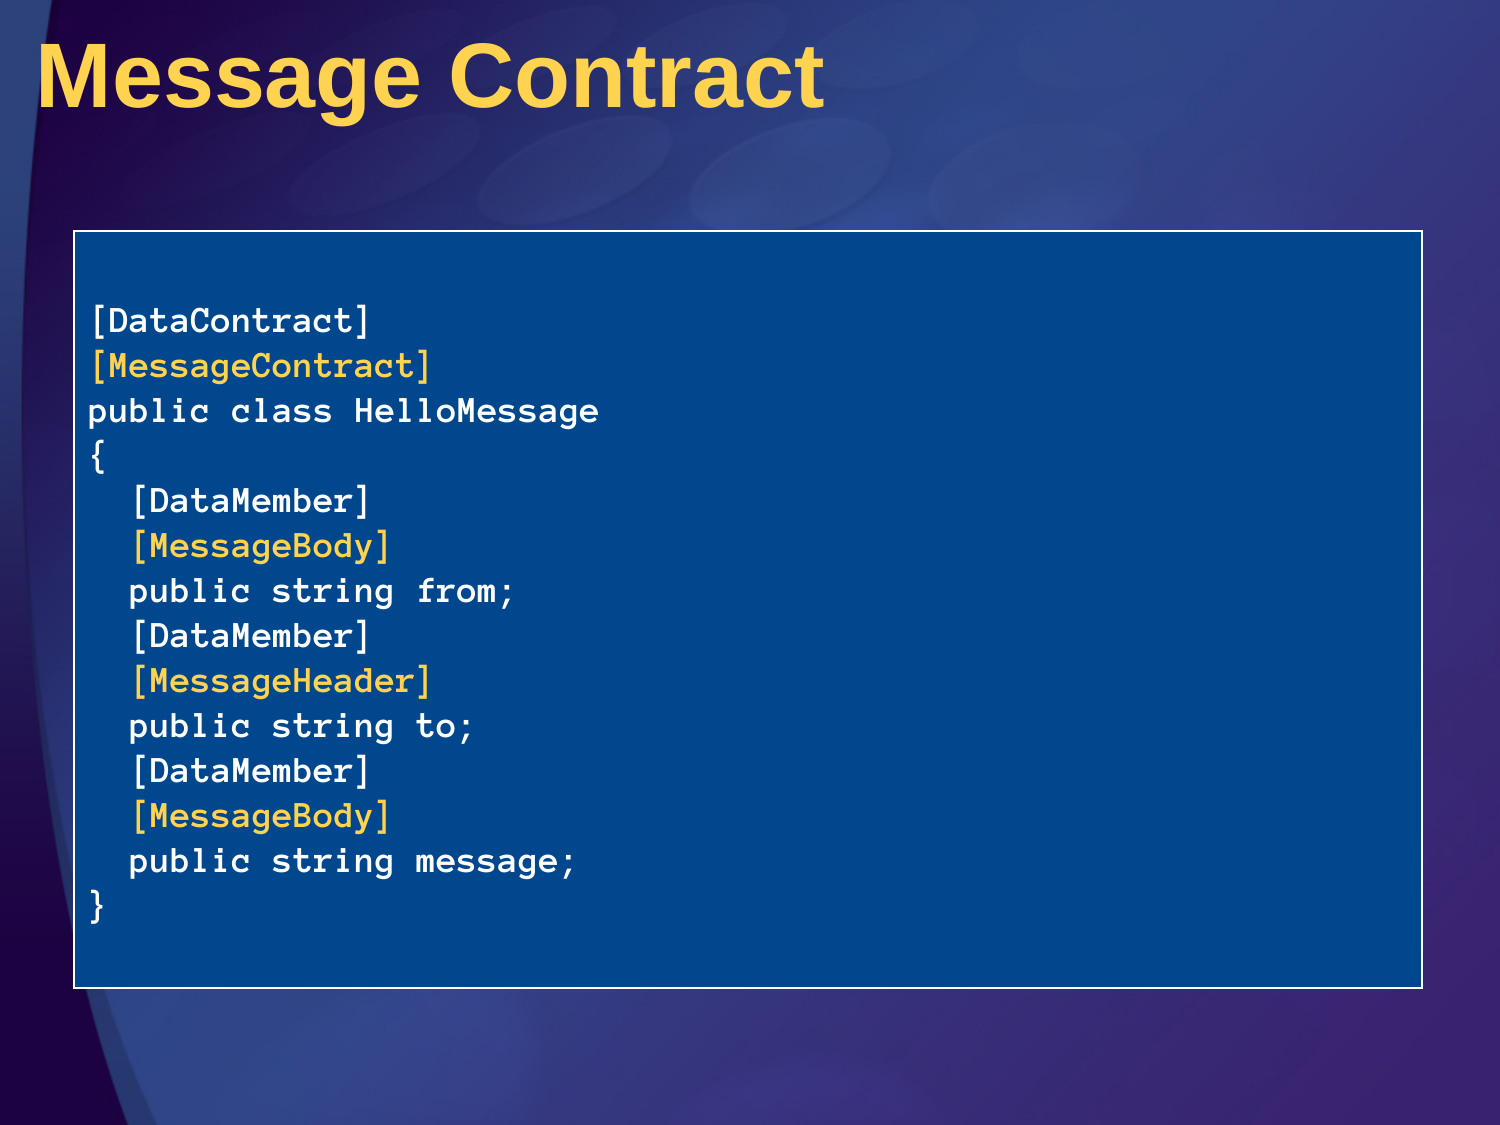

# Message Contract
[DataContract]
[MessageContract]
public class HelloMessage
{
  [DataMember]
  [MessageBody]
  public string from;
  [DataMember]
  [MessageHeader]
  public string to;
  [DataMember]
  [MessageBody]
  public string message;
}